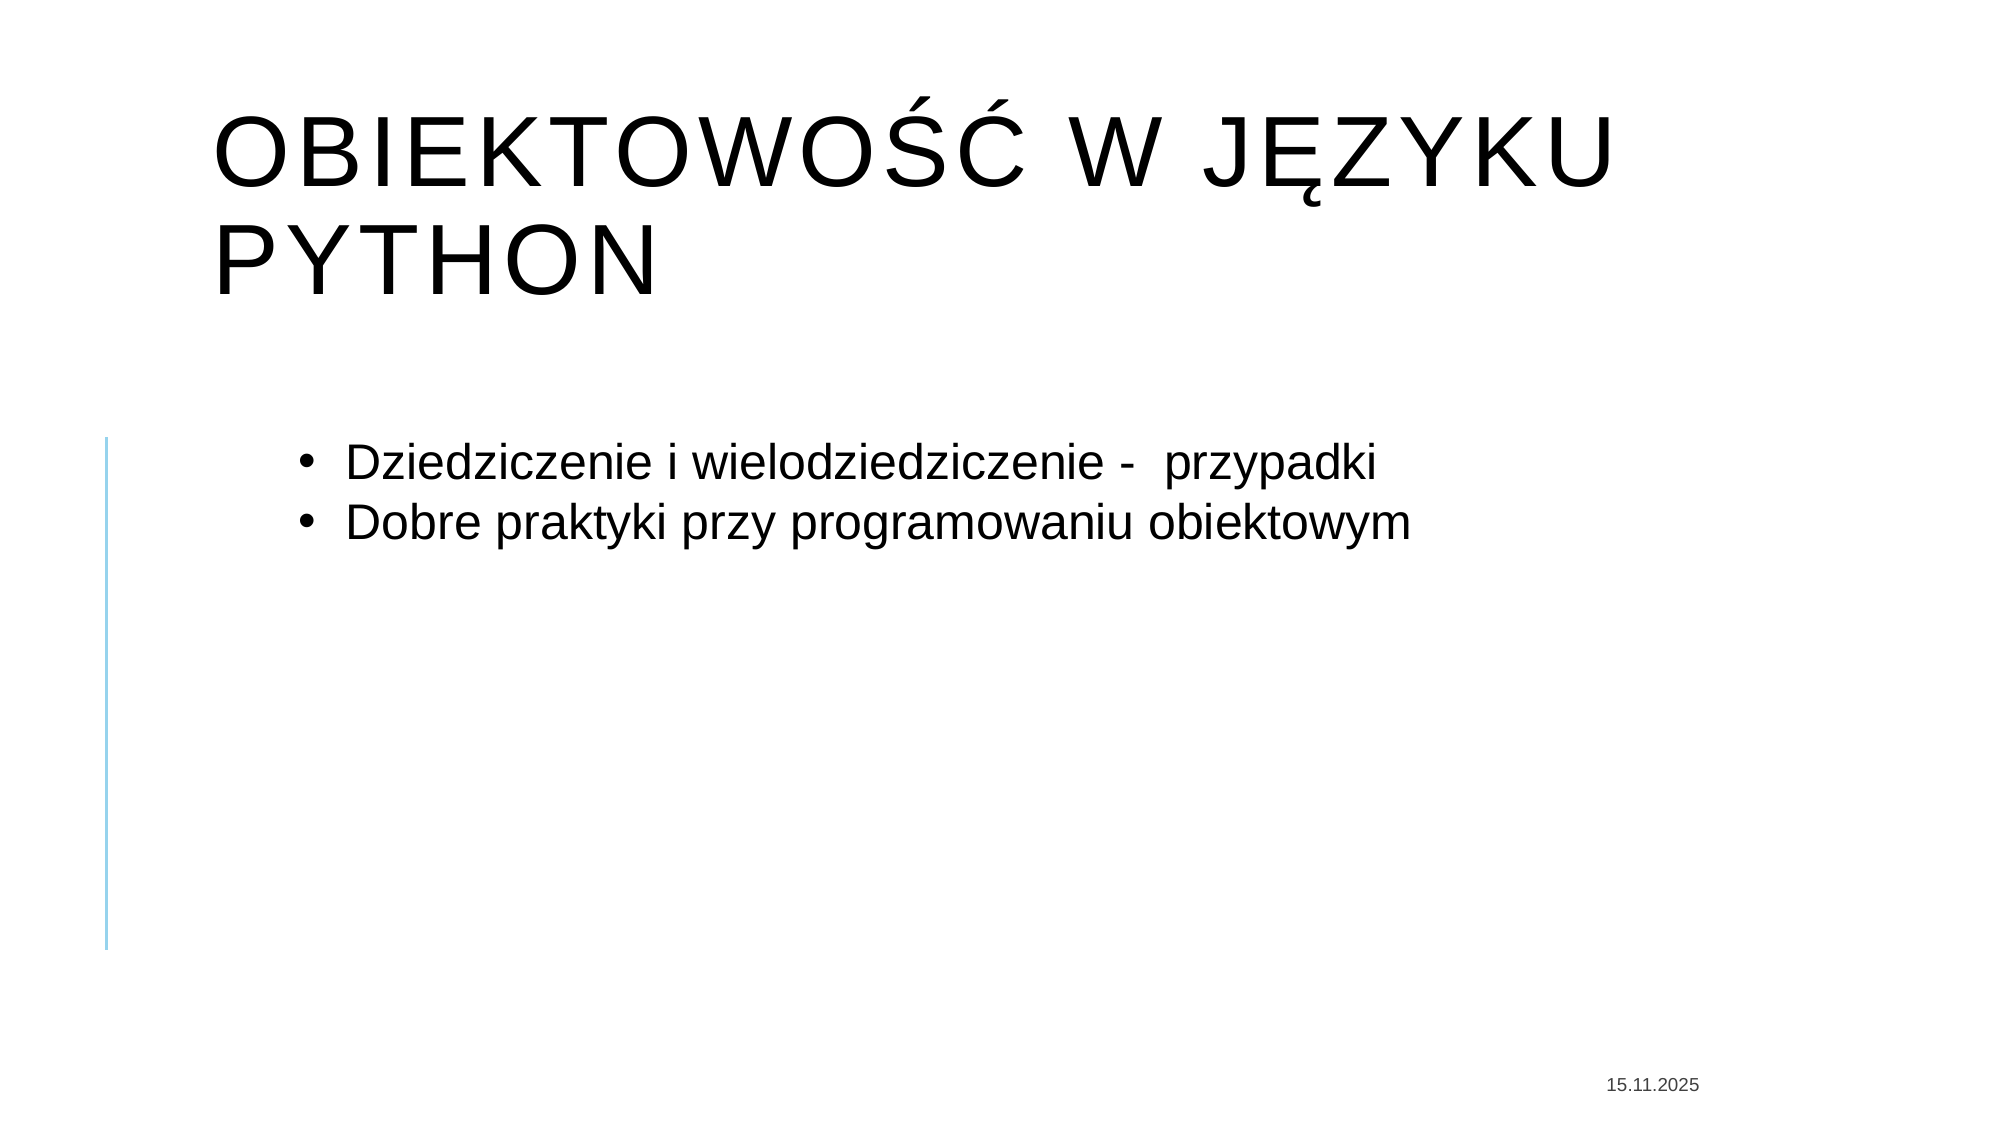

# Obiektowość w języku python
Dziedziczenie i wielodziedziczenie -  przypadki
Dobre praktyki przy programowaniu obiektowym
15.11.2025